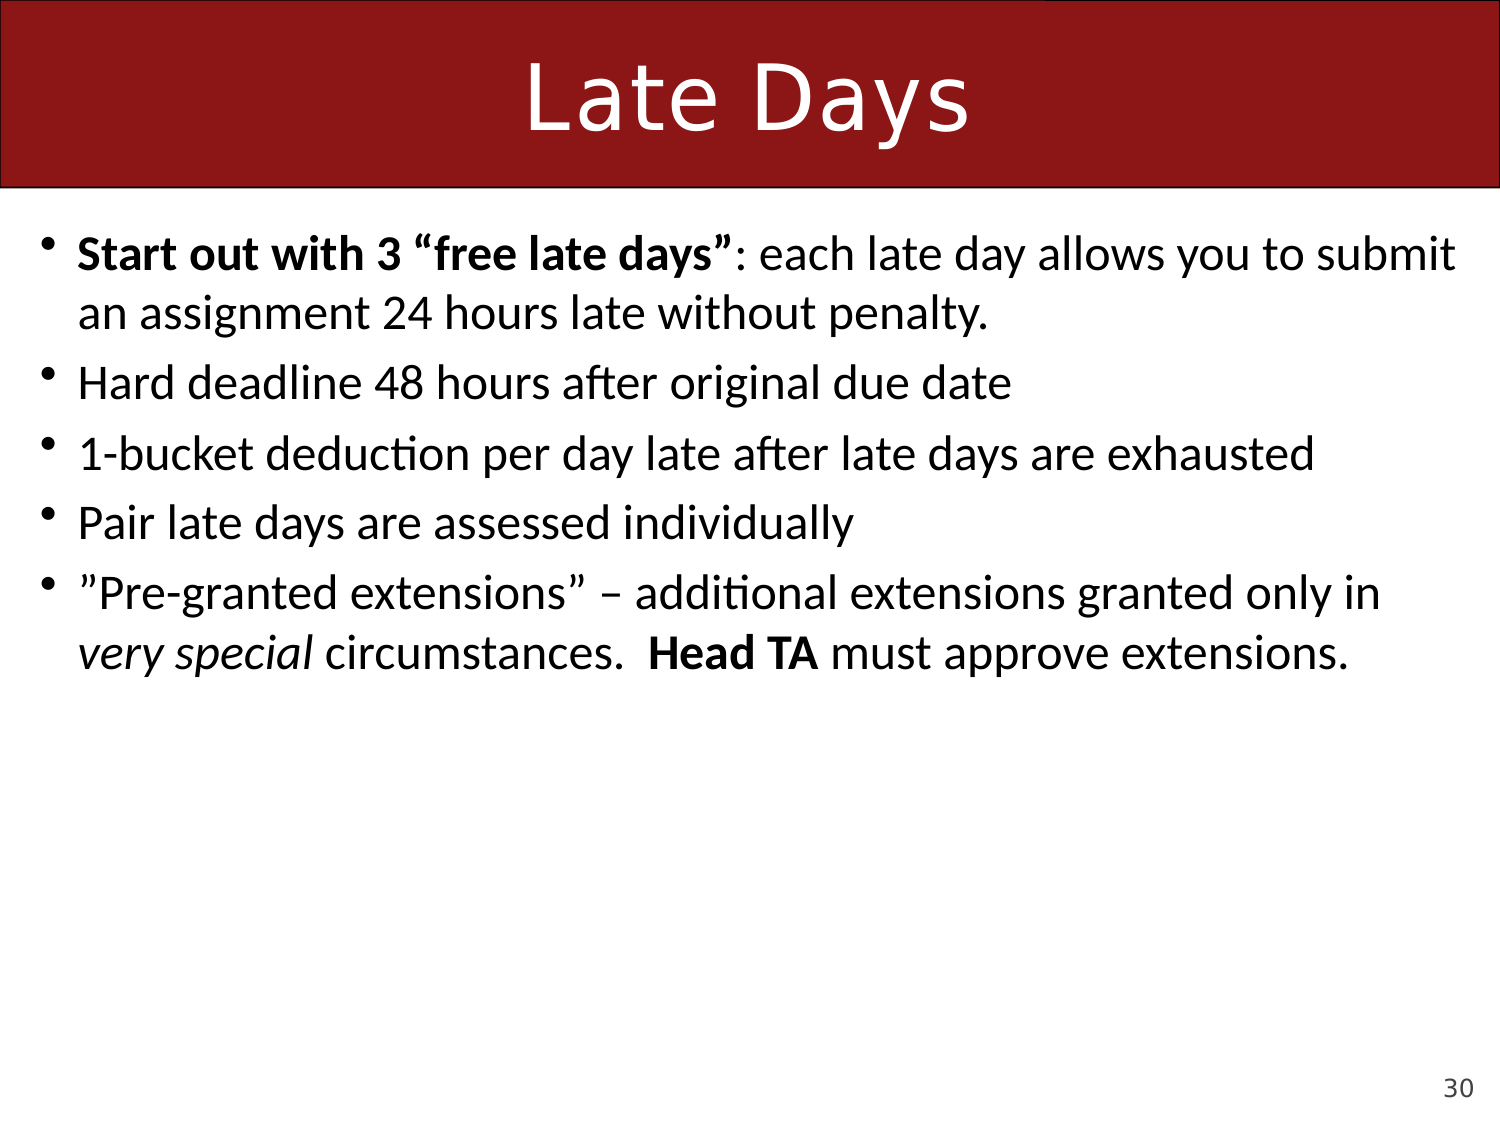

# Late Days
Start out with 3 “free late days”: each late day allows you to submit an assignment 24 hours late without penalty.
Hard deadline 48 hours after original due date
1-bucket deduction per day late after late days are exhausted
Pair late days are assessed individually
”Pre-granted extensions” – additional extensions granted only in very special circumstances.  Head TA must approve extensions.